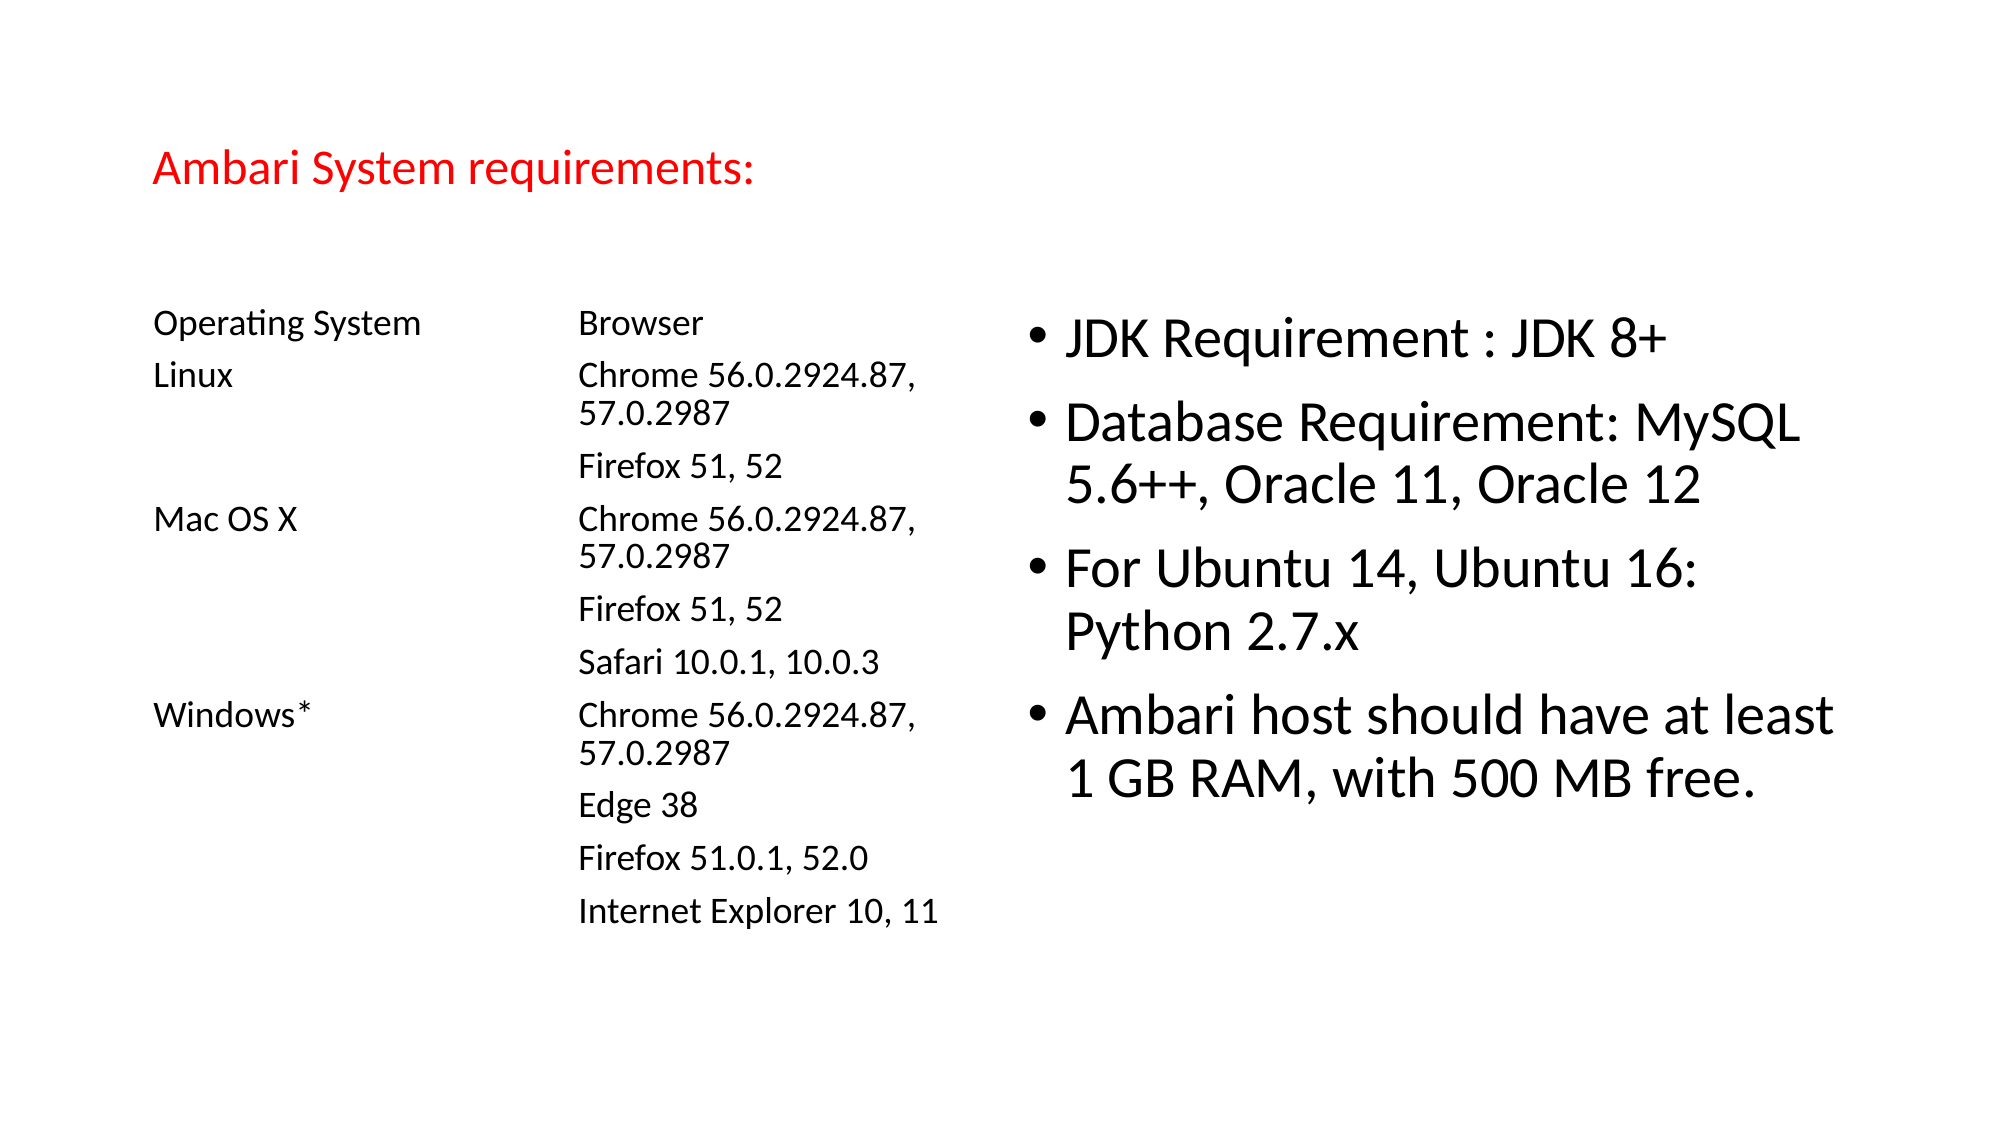

# Ambari System requirements:
| Operating System | Browser |
| --- | --- |
| Linux | Chrome 56.0.2924.87, 57.0.2987 |
|  | Firefox 51, 52 |
| Mac OS X | Chrome 56.0.2924.87, 57.0.2987 |
|  | Firefox 51, 52 |
|  | Safari 10.0.1, 10.0.3 |
| Windows\* | Chrome 56.0.2924.87, 57.0.2987 |
|  | Edge 38 |
|  | Firefox 51.0.1, 52.0 |
|  | Internet Explorer 10, 11 |
JDK Requirement : JDK 8+
Database Requirement: MySQL 5.6++, Oracle 11, Oracle 12
For Ubuntu 14, Ubuntu 16: Python 2.7.x
Ambari host should have at least 1 GB RAM, with 500 MB free.